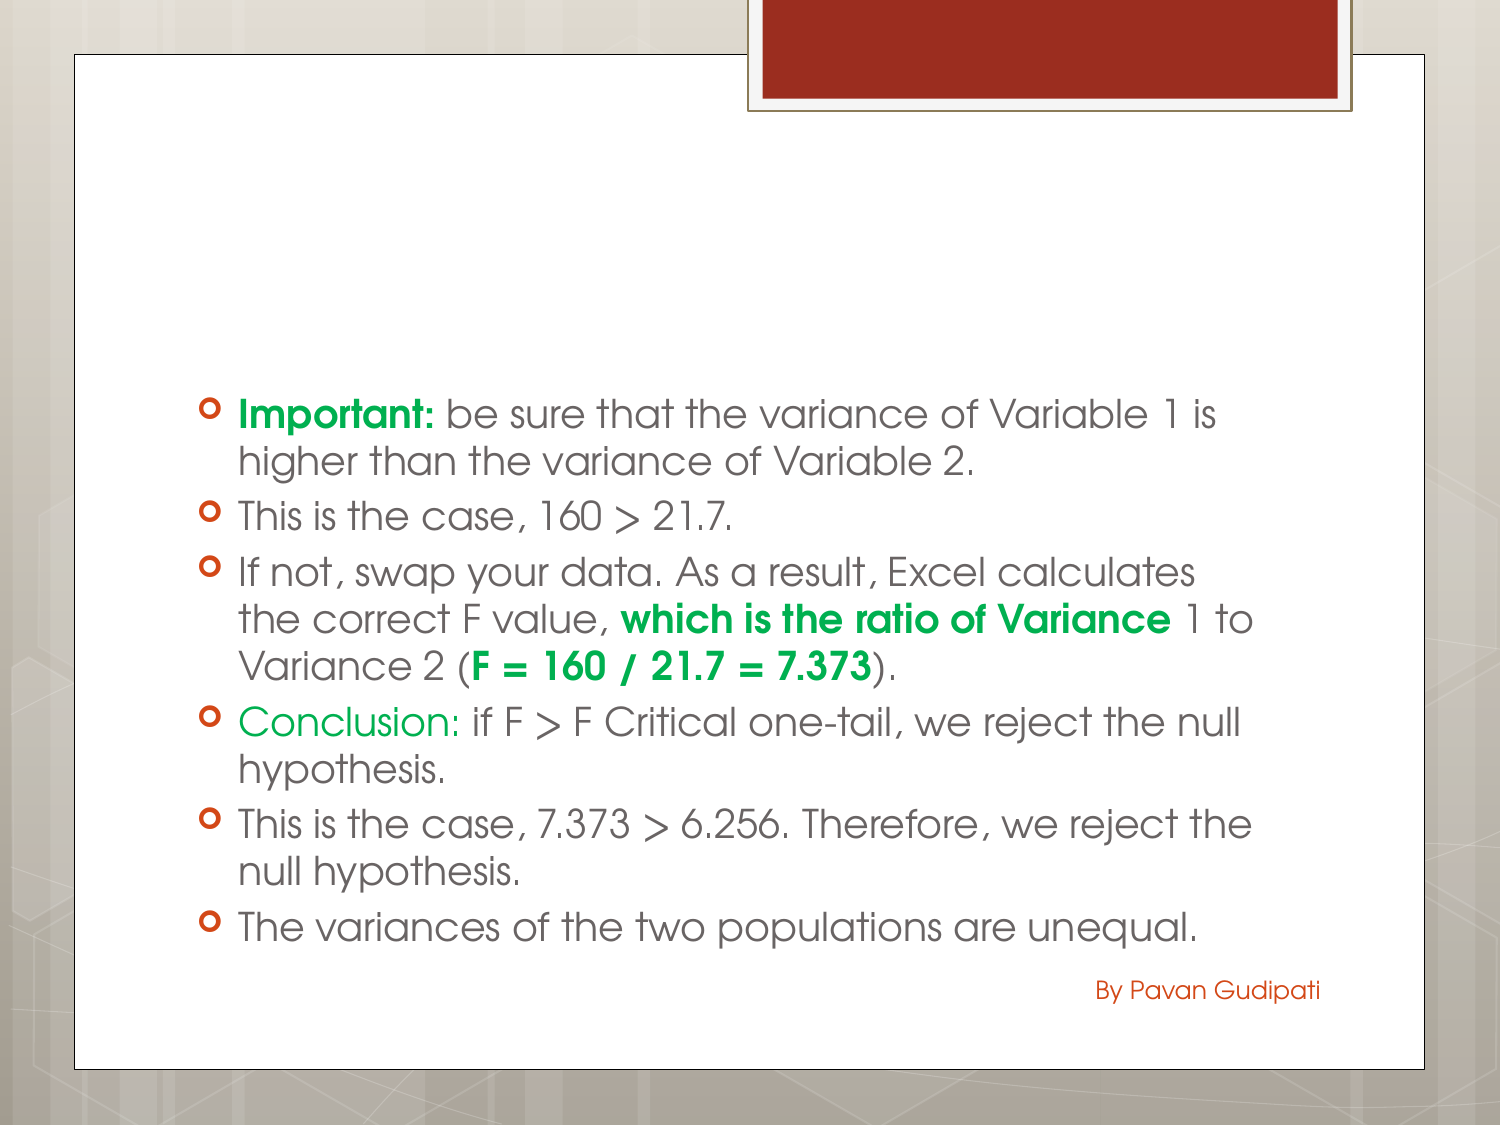

#
Important: be sure that the variance of Variable 1 is higher than the variance of Variable 2.
This is the case, 160 > 21.7.
If not, swap your data. As a result, Excel calculates the correct F value, which is the ratio of Variance 1 to Variance 2 (F = 160 / 21.7 = 7.373).
Conclusion: if F > F Critical one-tail, we reject the null hypothesis.
This is the case, 7.373 > 6.256. Therefore, we reject the null hypothesis.
The variances of the two populations are unequal.

By Pavan Gudipati